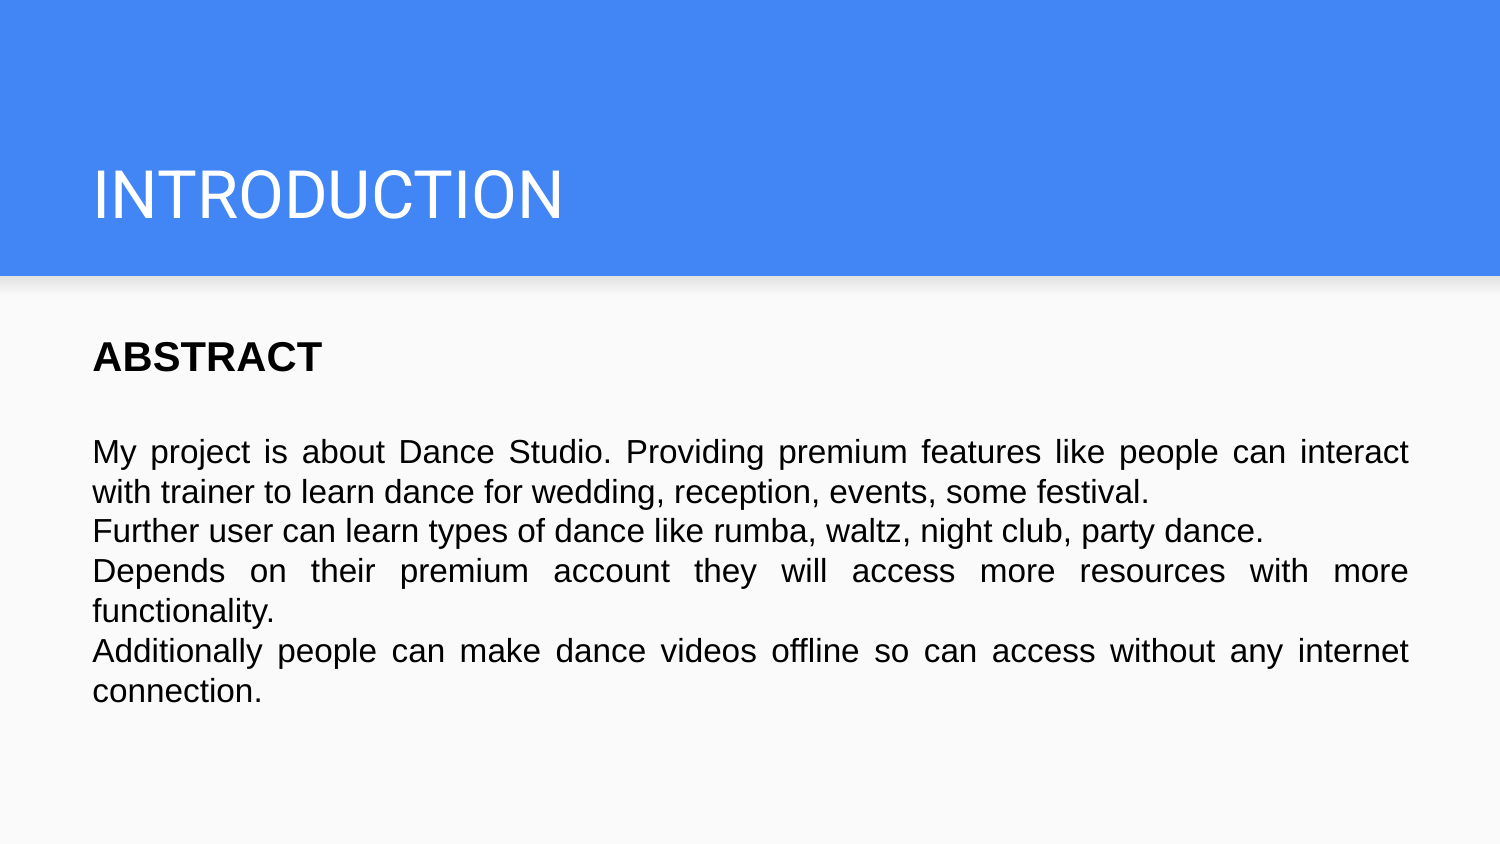

# INTRODUCTION
ABSTRACT

My project is about Dance Studio. Providing premium features like people can interact with trainer to learn dance for wedding, reception, events, some festival.
Further user can learn types of dance like rumba, waltz, night club, party dance.
Depends on their premium account they will access more resources with more functionality.
Additionally people can make dance videos offline so can access without any internet connection.